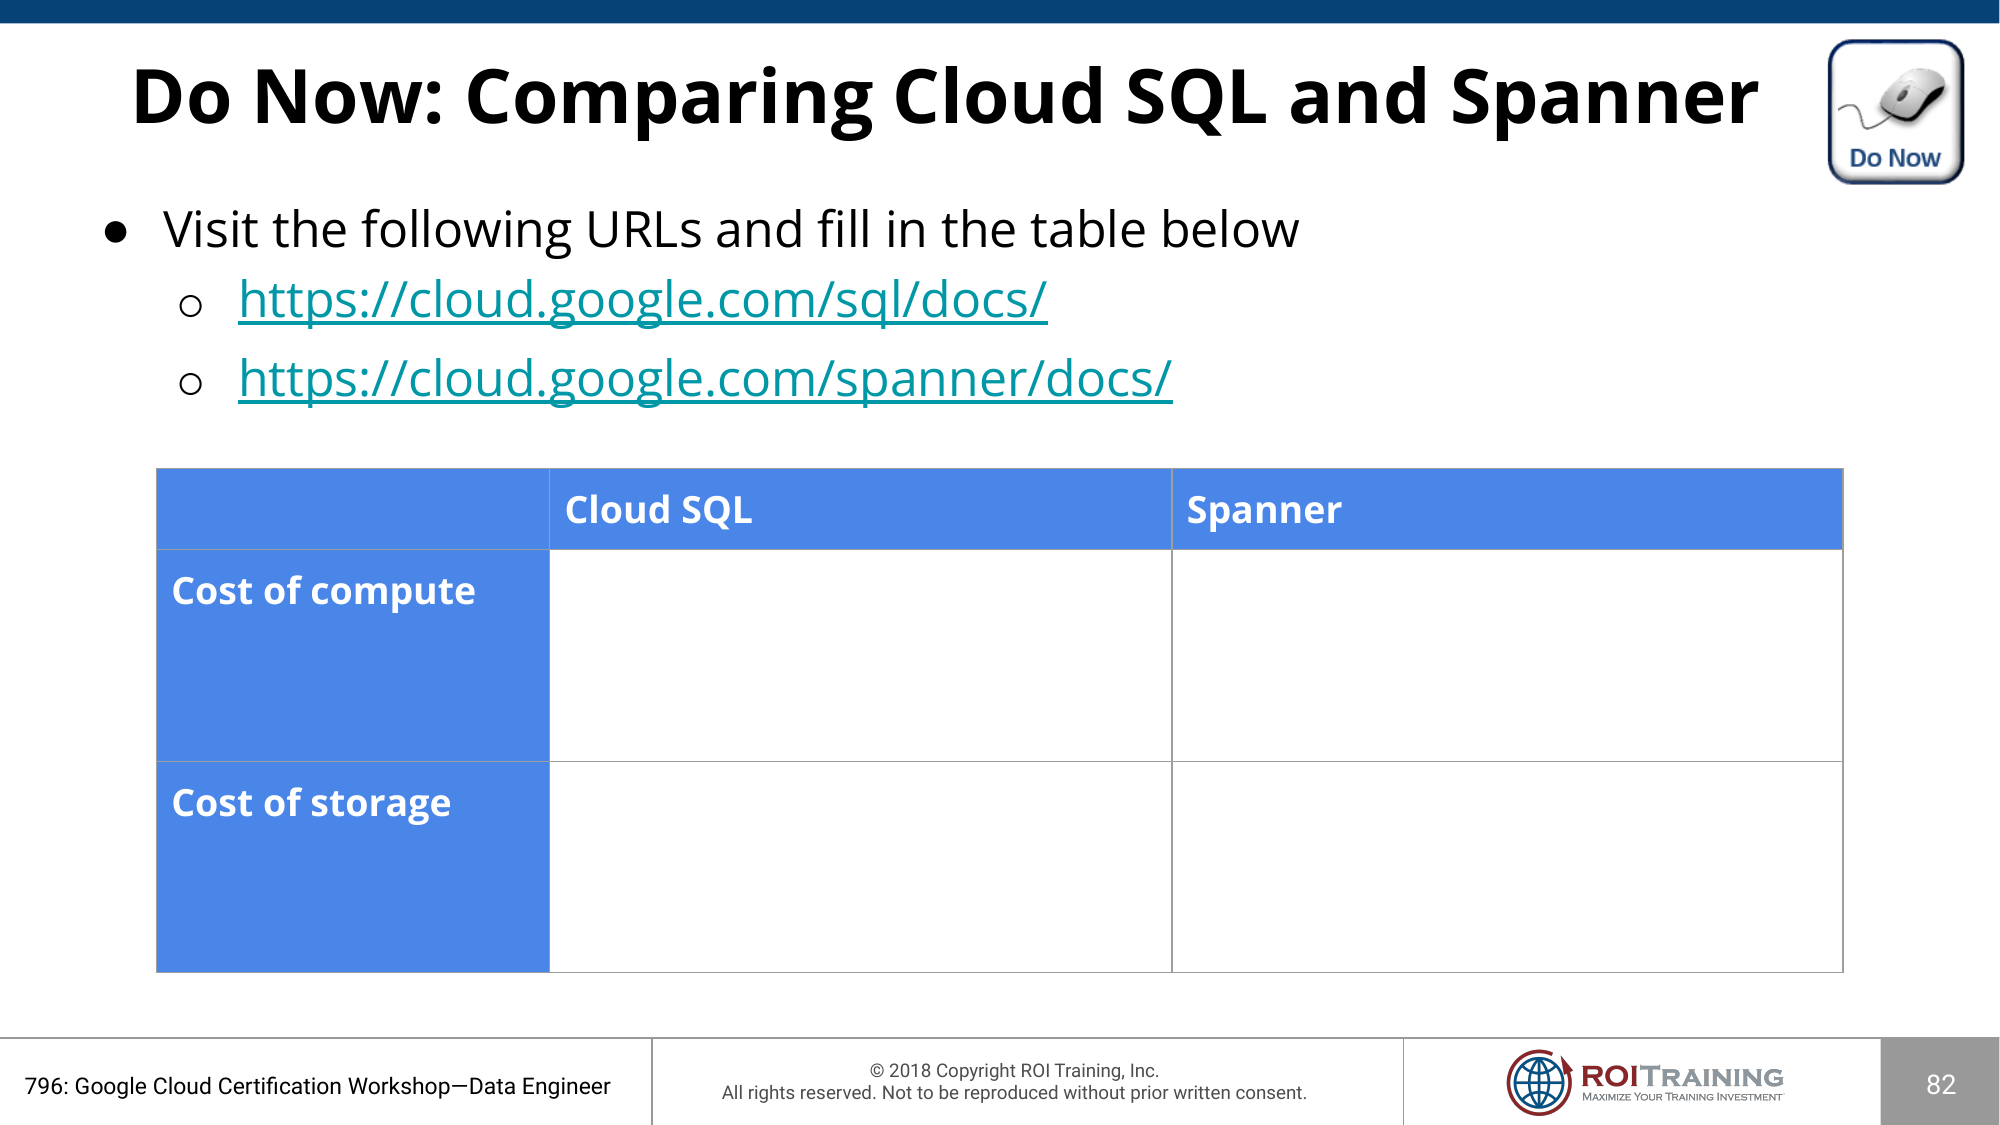

# Do Now: Comparing Cloud SQL and Spanner
Visit the following URLs and fill in the table below
https://cloud.google.com/sql/docs/
https://cloud.google.com/spanner/docs/

|  | Cloud SQL | Spanner |
| --- | --- | --- |
| Cost of compute |  |  |
| Cost of storage |  |  |